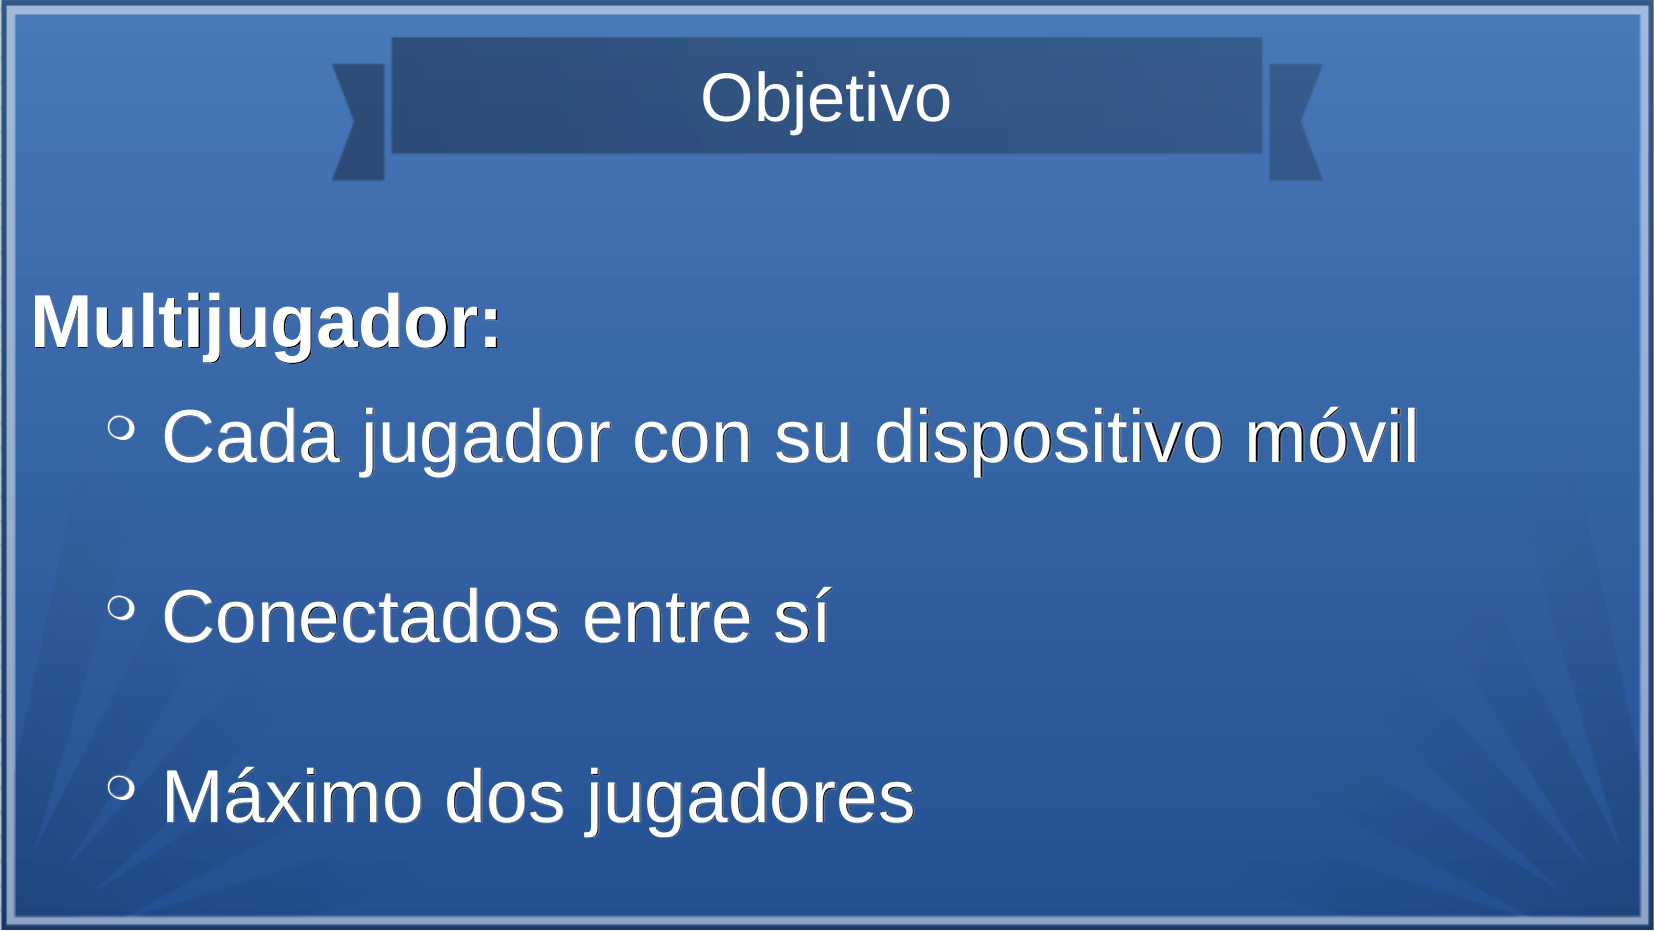

Objetivo
Multijugador:
 Cada jugador con su dispositivo móvil

 Conectados entre sí

 Máximo dos jugadores